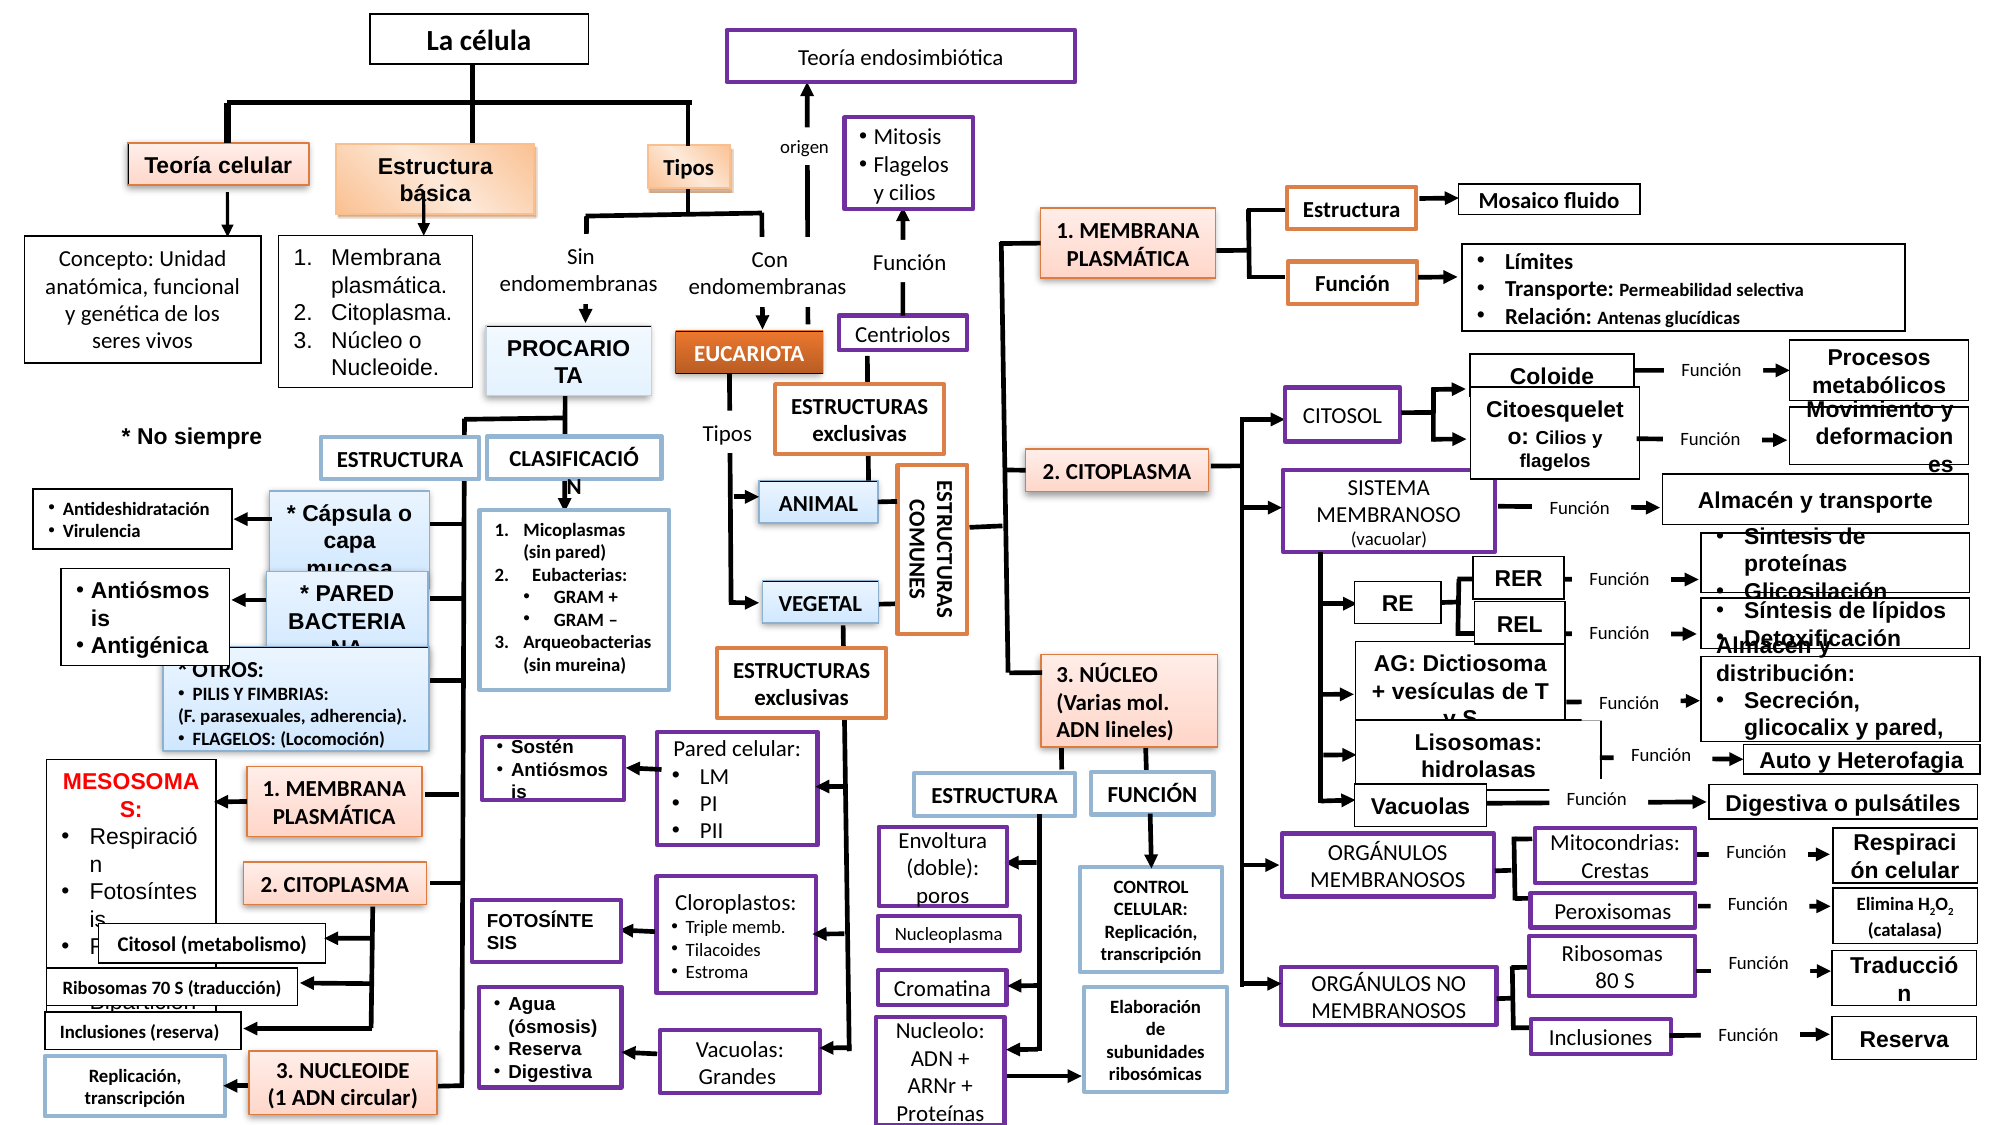

La célula
Teoría endosimbiótica
Mitosis
Flagelos y cilios
origen
Teoría celular
Estructura básica
Tipos
Mosaico fluido
Estructura

1. MEMBRANA PLASMÁTICA
Sin endomembranas
Membrana plasmática.
Citoplasma.
Núcleo o Nucleoide.
Concepto: Unidad anatómica, funcional y genética de los seres vivos
Con endomembranas
Función

Límites
Transporte: Permeabilidad selectiva
Relación: Antenas glucídicas

Función
Centriolos
PROCARIOTA
EUCARIOTA
Procesos metabólicos
Función
Coloide
ESTRUCTURAS
exclusivas
CITOSOL
Citoesqueleto: Cilios y flagelos
Movimiento y deformaciones
Tipos
* No siempre
Función
CLASIFICACIÓN
ESTRUCTURA
2. CITOPLASMA
SISTEMA MEMBRANOSO
(vacuolar)
Almacén y transporte
ANIMAL
Función
Antideshidratación
Virulencia
* Cápsula o capa mucosa
Micoplasmas
(sin pared)
Eubacterias:
GRAM +
GRAM –
Arqueobacterias
(sin mureina)

ESTRUCTURAS
COMUNES
Sintesis de proteínas
Glicosilación
RER
Función
Antiósmosis
Antigénica
* PARED BACTERIANA
VEGETAL
RE
Síntesis de lípidos
Detoxificación
REL
Función
* OTROS:
PILIS Y FIMBRIAS:
(F. parasexuales, adherencia).
FLAGELOS: (Locomoción)
ESTRUCTURAS
exclusivas
3. NÚCLEO
(Varias mol. ADN lineles)
AG: Dictiosoma + vesículas de T y S
Almacén y distribución:
Secreción, glicocalix y pared, lisosomas, …
Función
Pared celular:
LM
PI
PII
Lisosomas: hidrolasas
Función
Sostén
Antiósmosis
Auto y Heterofagia
MESOSOMAS:
Respiración
Fotosíntesis
Replicación
Bipartición
1. MEMBRANA PLASMÁTICA
FUNCIÓN
ESTRUCTURA
Función
Vacuolas
Digestiva o pulsátiles
Envoltura (doble):
poros
Mitocondrias:
Crestas
Respiración celular
Función
ORGÁNULOS
MEMBRANOSOS
2. CITOPLASMA
CONTROL CELULAR:
Replicación, transcripción

Cloroplastos:
Triple memb.
Tilacoides
Estroma

Función
Elimina H2O2 (catalasa)
Peroxisomas
FOTOSÍNTESIS
Nucleoplasma
Citosol (metabolismo)
Ribosomas
 80 S
Función
Traducción
ORGÁNULOS NO MEMBRANOSOS
Ribosomas 70 S (traducción)
Cromatina
Elaboración de subunidades ribosómicas

Agua (ósmosis)
Reserva
Digestiva

Inclusiones (reserva)
Función
Nucleolo:
ADN + ARNr + Proteínas
Reserva
Inclusiones
Vacuolas:
Grandes
3. NUCLEOIDE
(1 ADN circular)
Replicación, transcripción